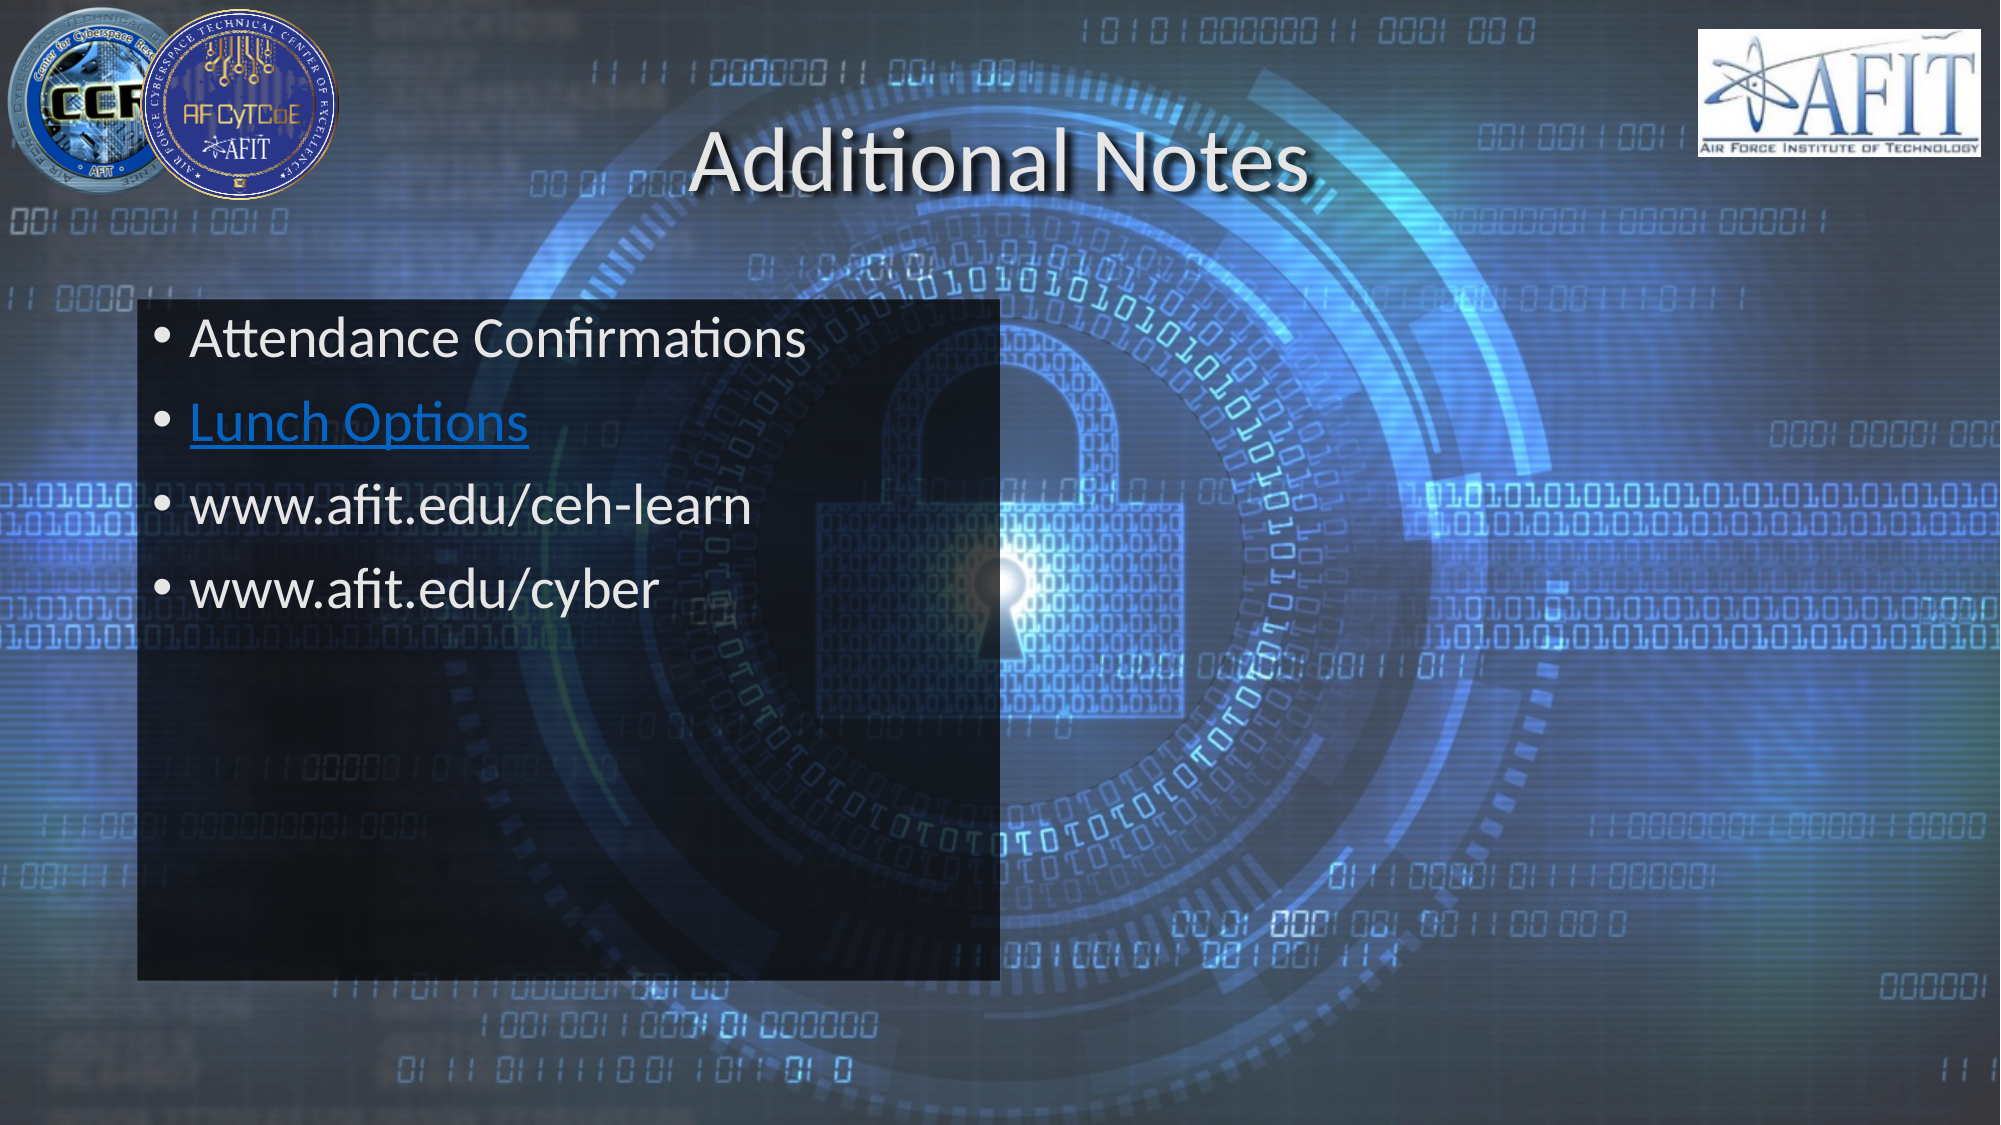

# Additional Notes
Attendance Confirmations
Lunch Options
www.afit.edu/ceh-learn
www.afit.edu/cyber